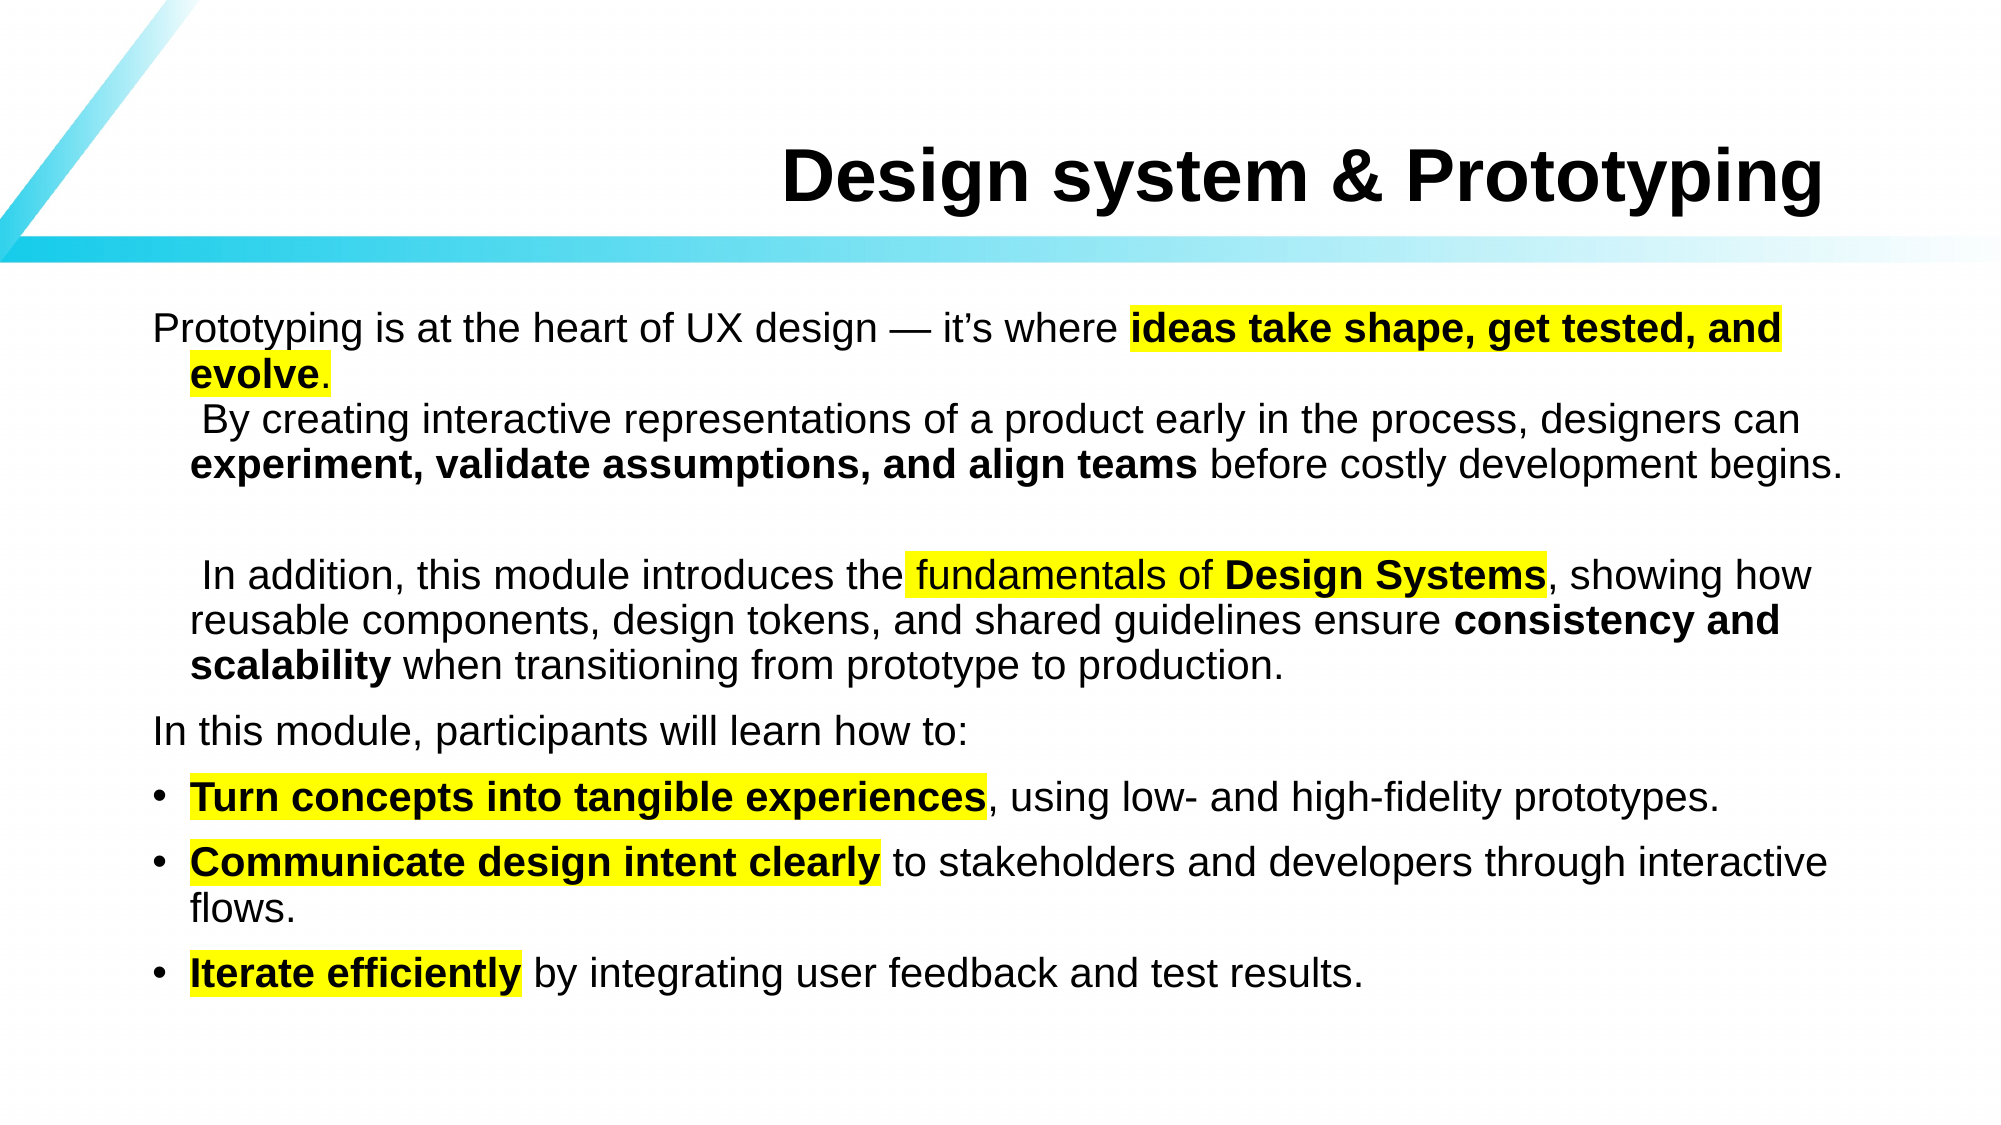

# Design system & Prototyping
Prototyping is at the heart of UX design — it’s where ideas take shape, get tested, and evolve.
 By creating interactive representations of a product early in the process, designers can experiment, validate assumptions, and align teams before costly development begins.
 In addition, this module introduces the fundamentals of Design Systems, showing how reusable components, design tokens, and shared guidelines ensure consistency and scalability when transitioning from prototype to production.
In this module, participants will learn how to:
Turn concepts into tangible experiences, using low- and high-fidelity prototypes.
Communicate design intent clearly to stakeholders and developers through interactive flows.
Iterate efficiently by integrating user feedback and test results.